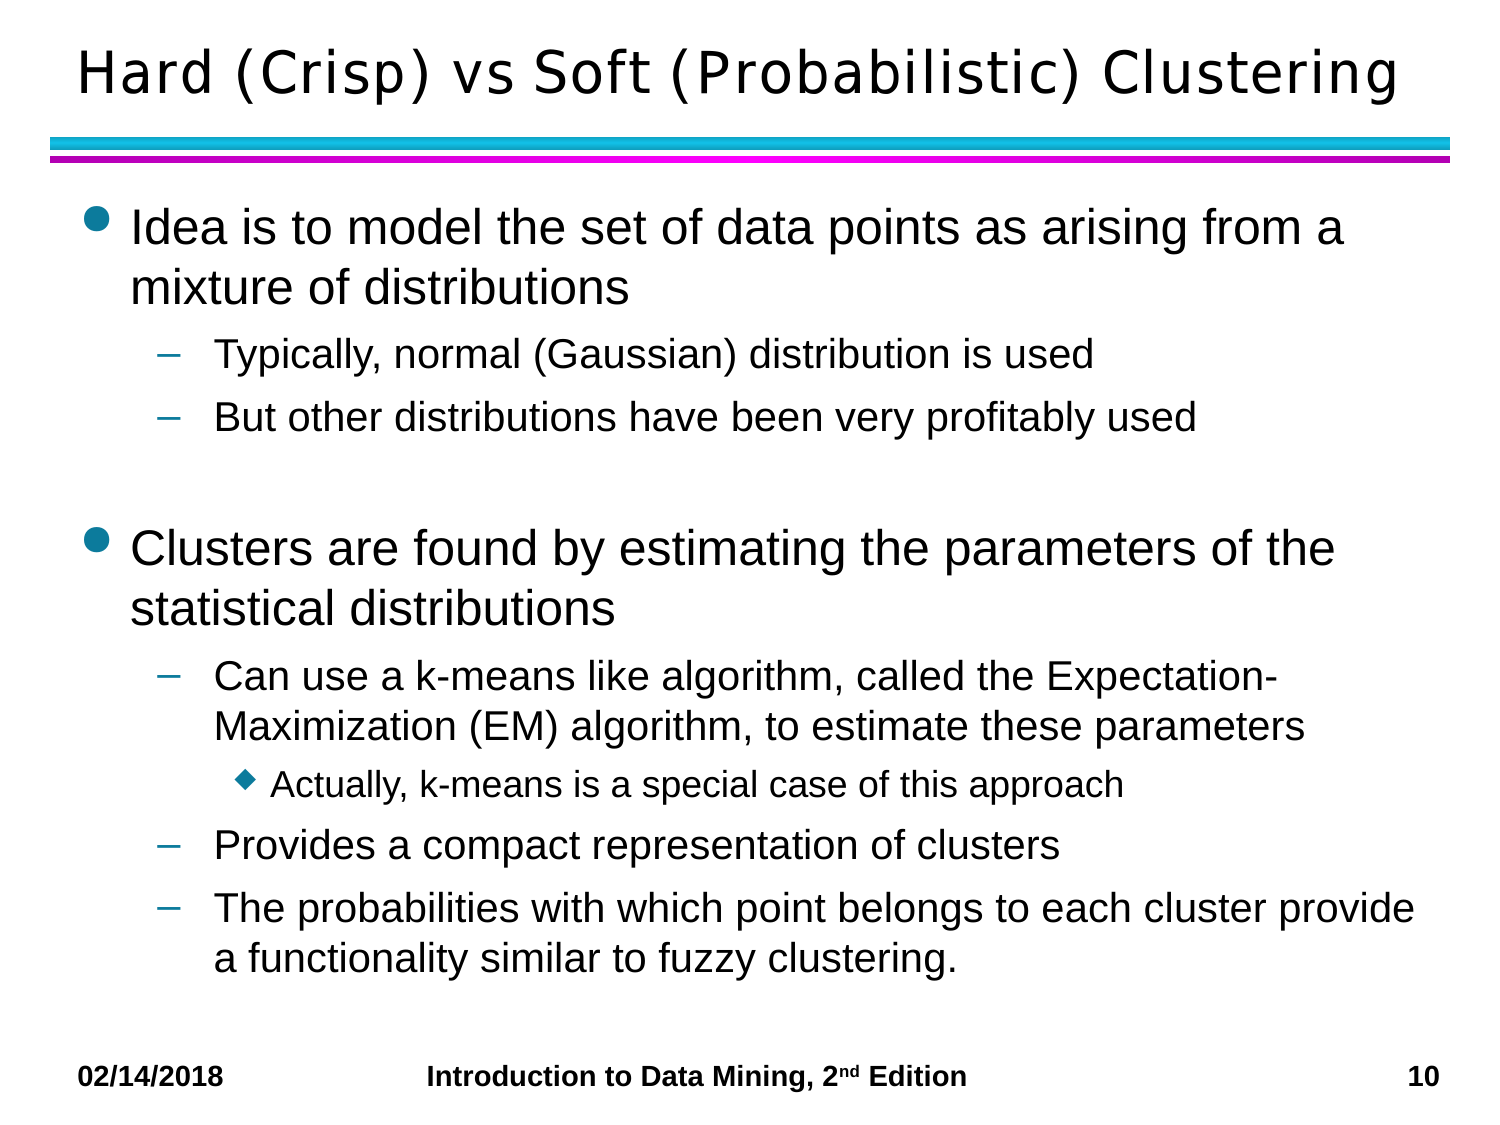

# Hard (Crisp) vs Soft (Probabilistic) Clustering
Idea is to model the set of data points as arising from a mixture of distributions
Typically, normal (Gaussian) distribution is used
But other distributions have been very profitably used

Clusters are found by estimating the parameters of the statistical distributions
Can use a k-means like algorithm, called the Expectation-Maximization (EM) algorithm, to estimate these parameters
Actually, k-means is a special case of this approach
Provides a compact representation of clusters
The probabilities with which point belongs to each cluster provide a functionality similar to fuzzy clustering.